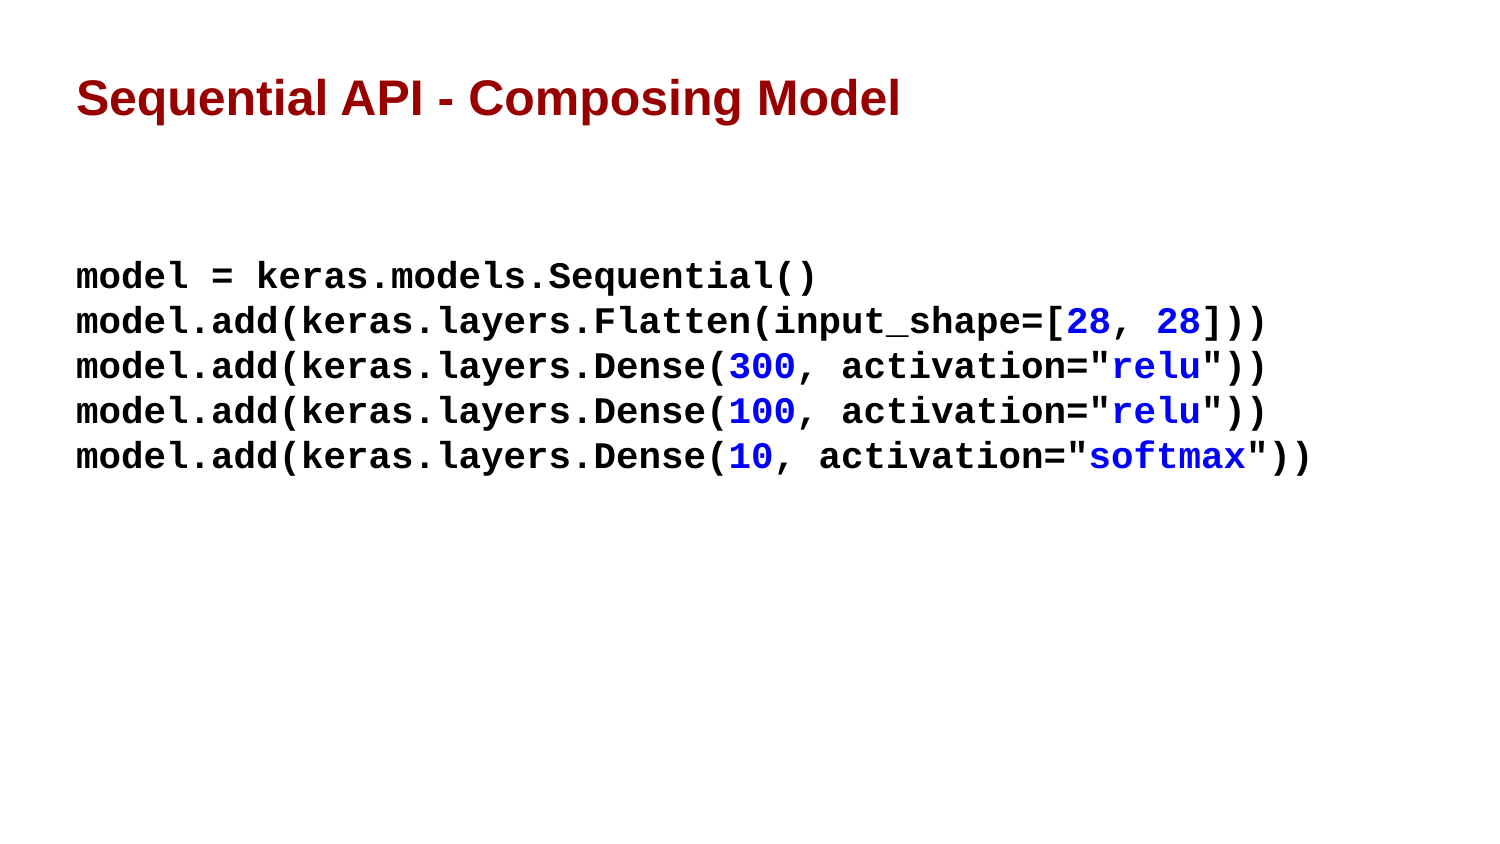

Sequential API - Composing Model
model = keras.models.Sequential()
model.add(keras.layers.Flatten(input_shape=[28, 28]))
model.add(keras.layers.Dense(300, activation="relu"))
model.add(keras.layers.Dense(100, activation="relu"))
model.add(keras.layers.Dense(10, activation="softmax"))